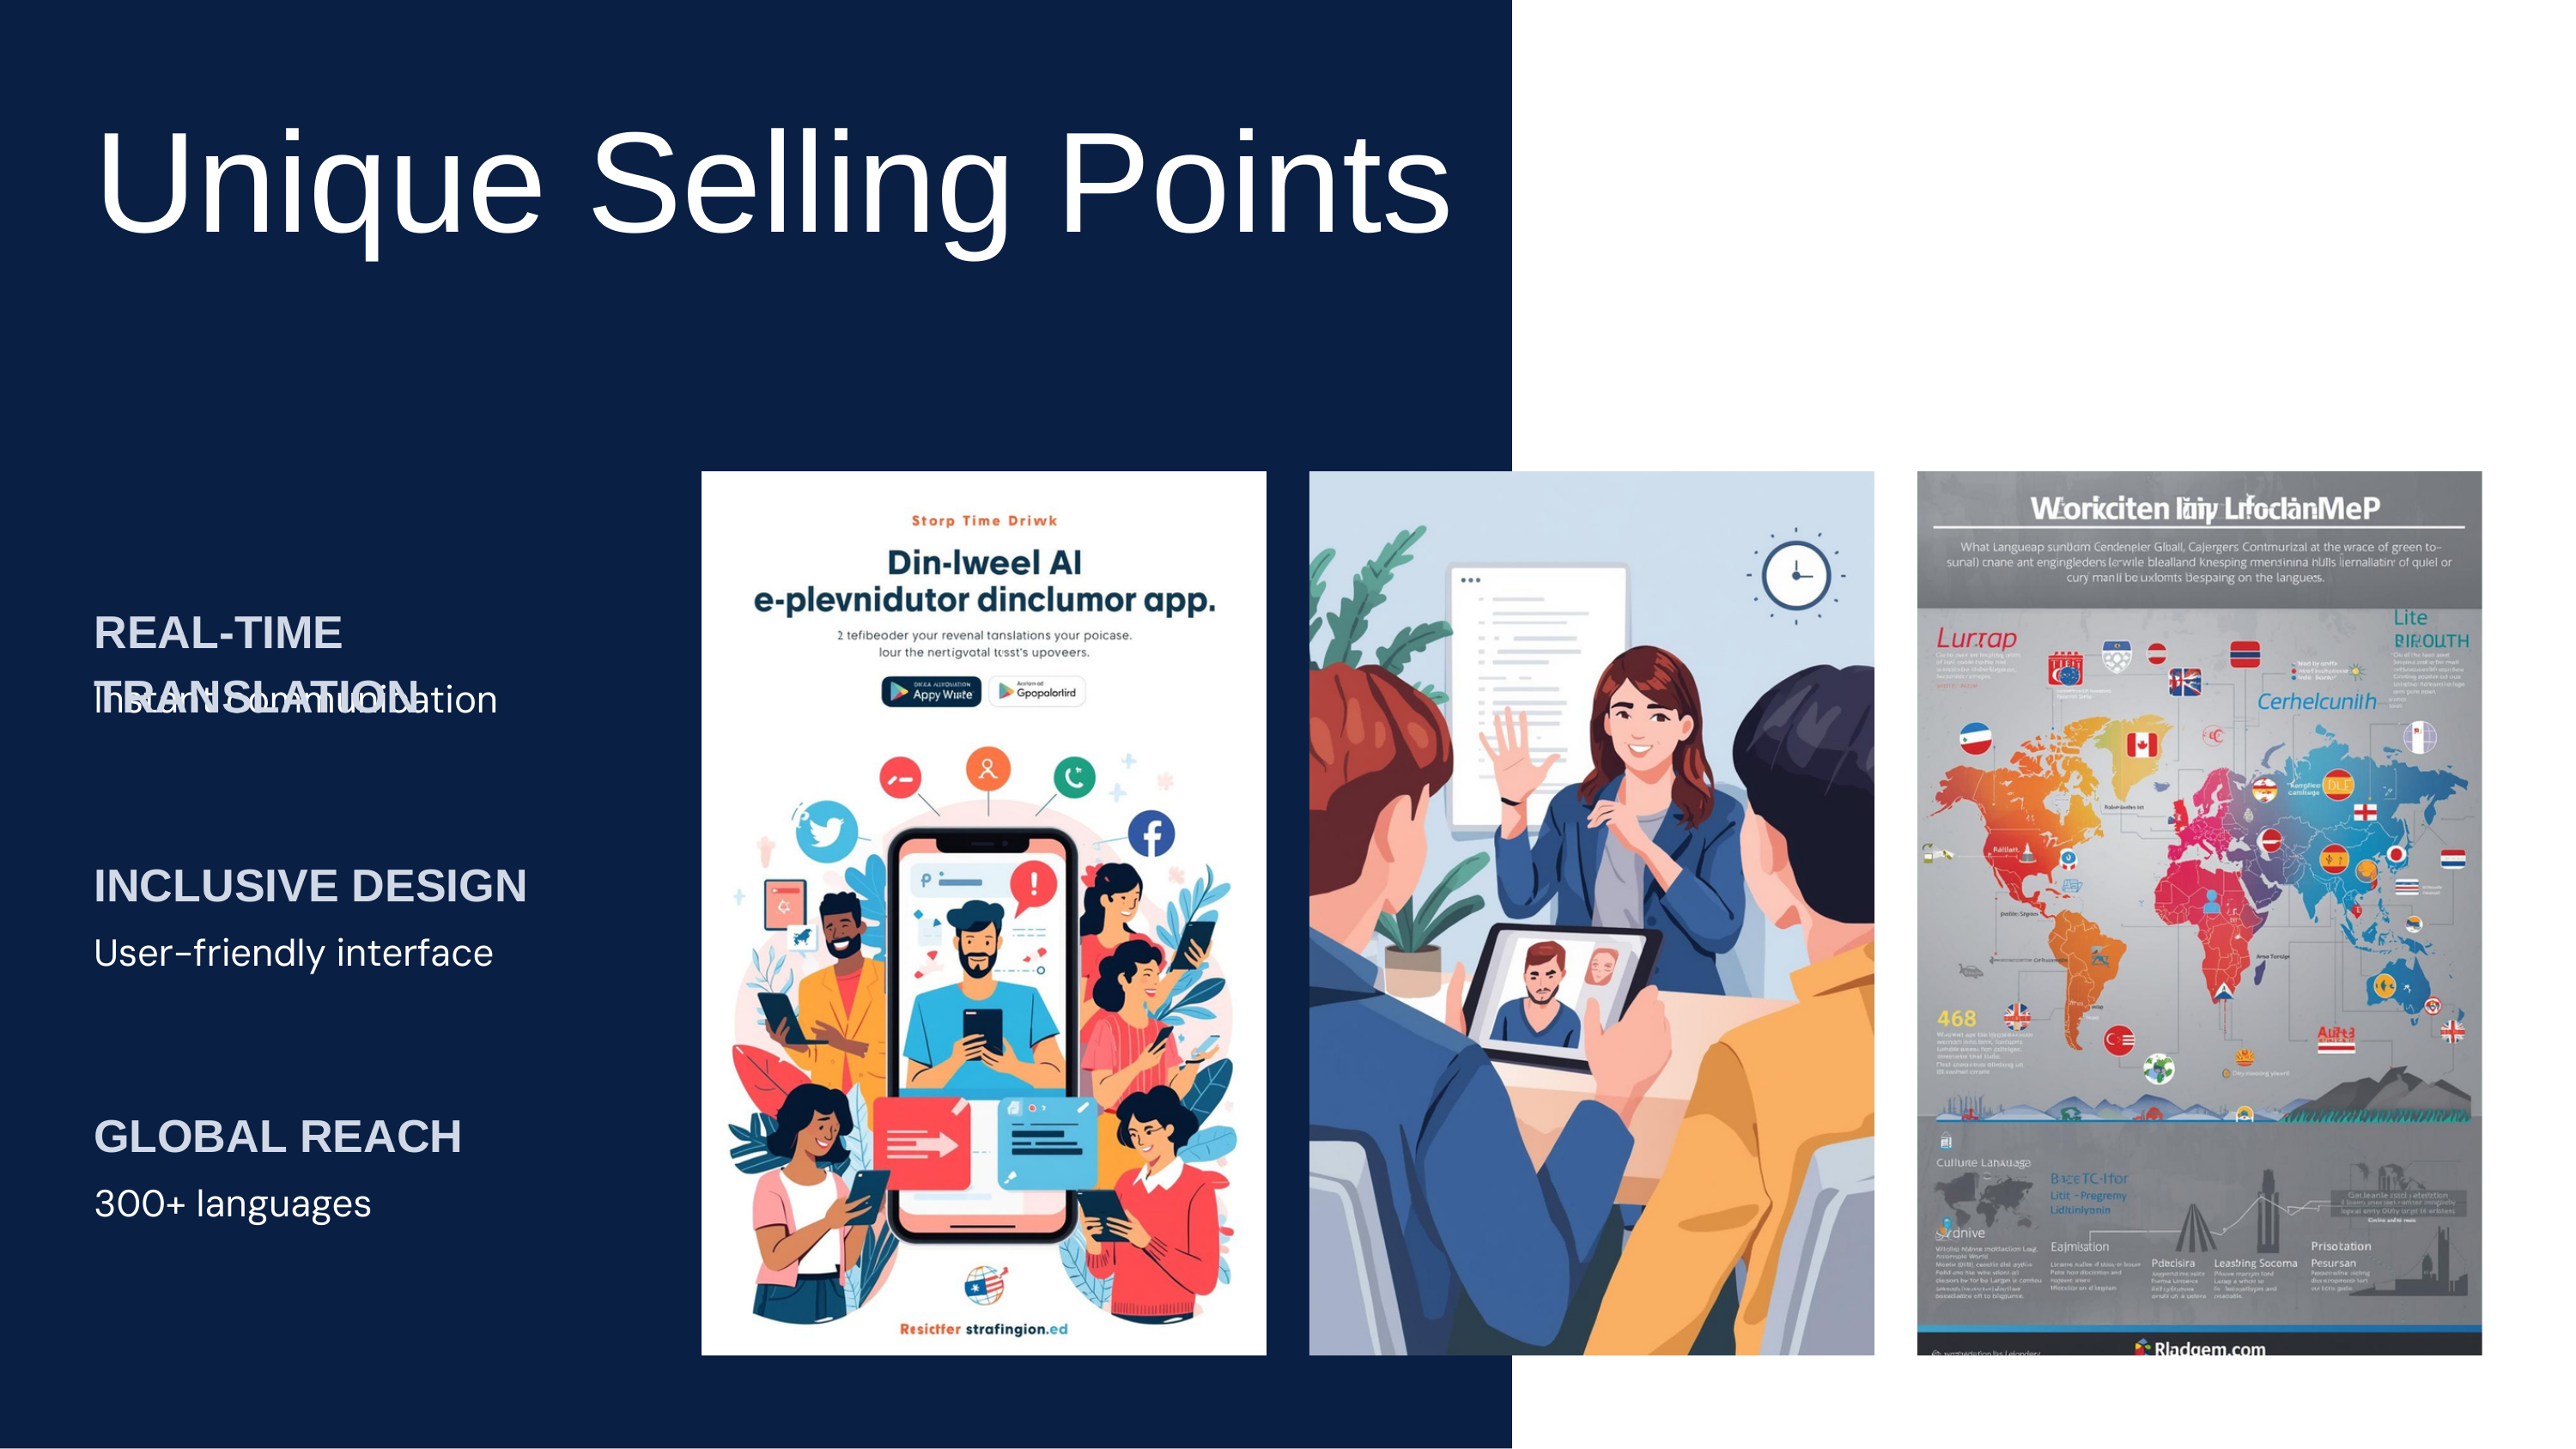

Unique Selling Points

REAL-TIME TRANSLATION
Instant communication
INCLUSIVE DESIGN
User-friendly interface
GLOBAL REACH
300+ languages